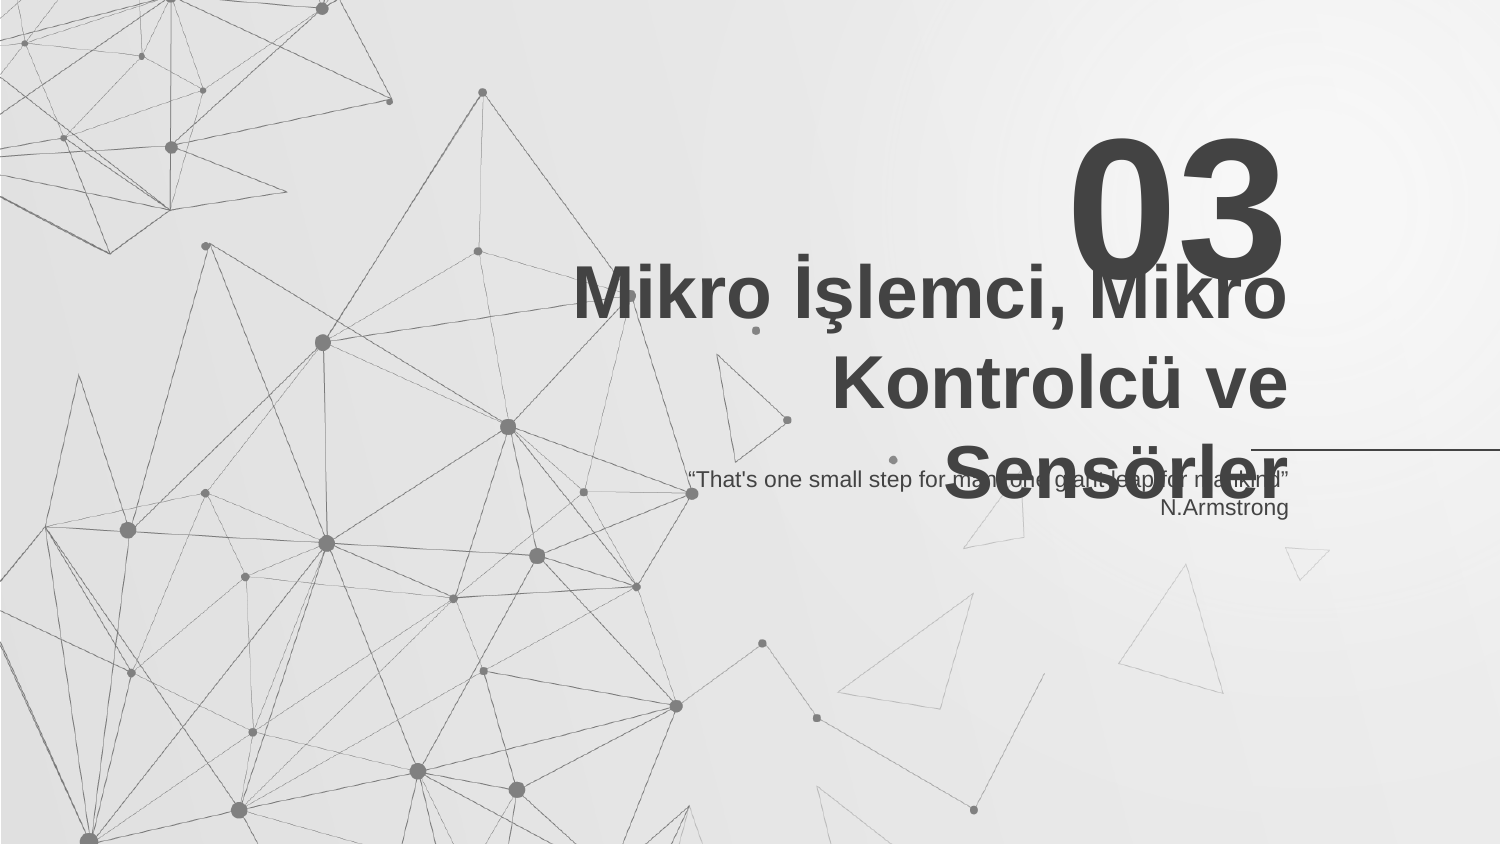

03
# Mikro İşlemci, Mikro Kontrolcü ve Sensörler
“That's one small step for man, one giant leap for mankind” N.Armstrong